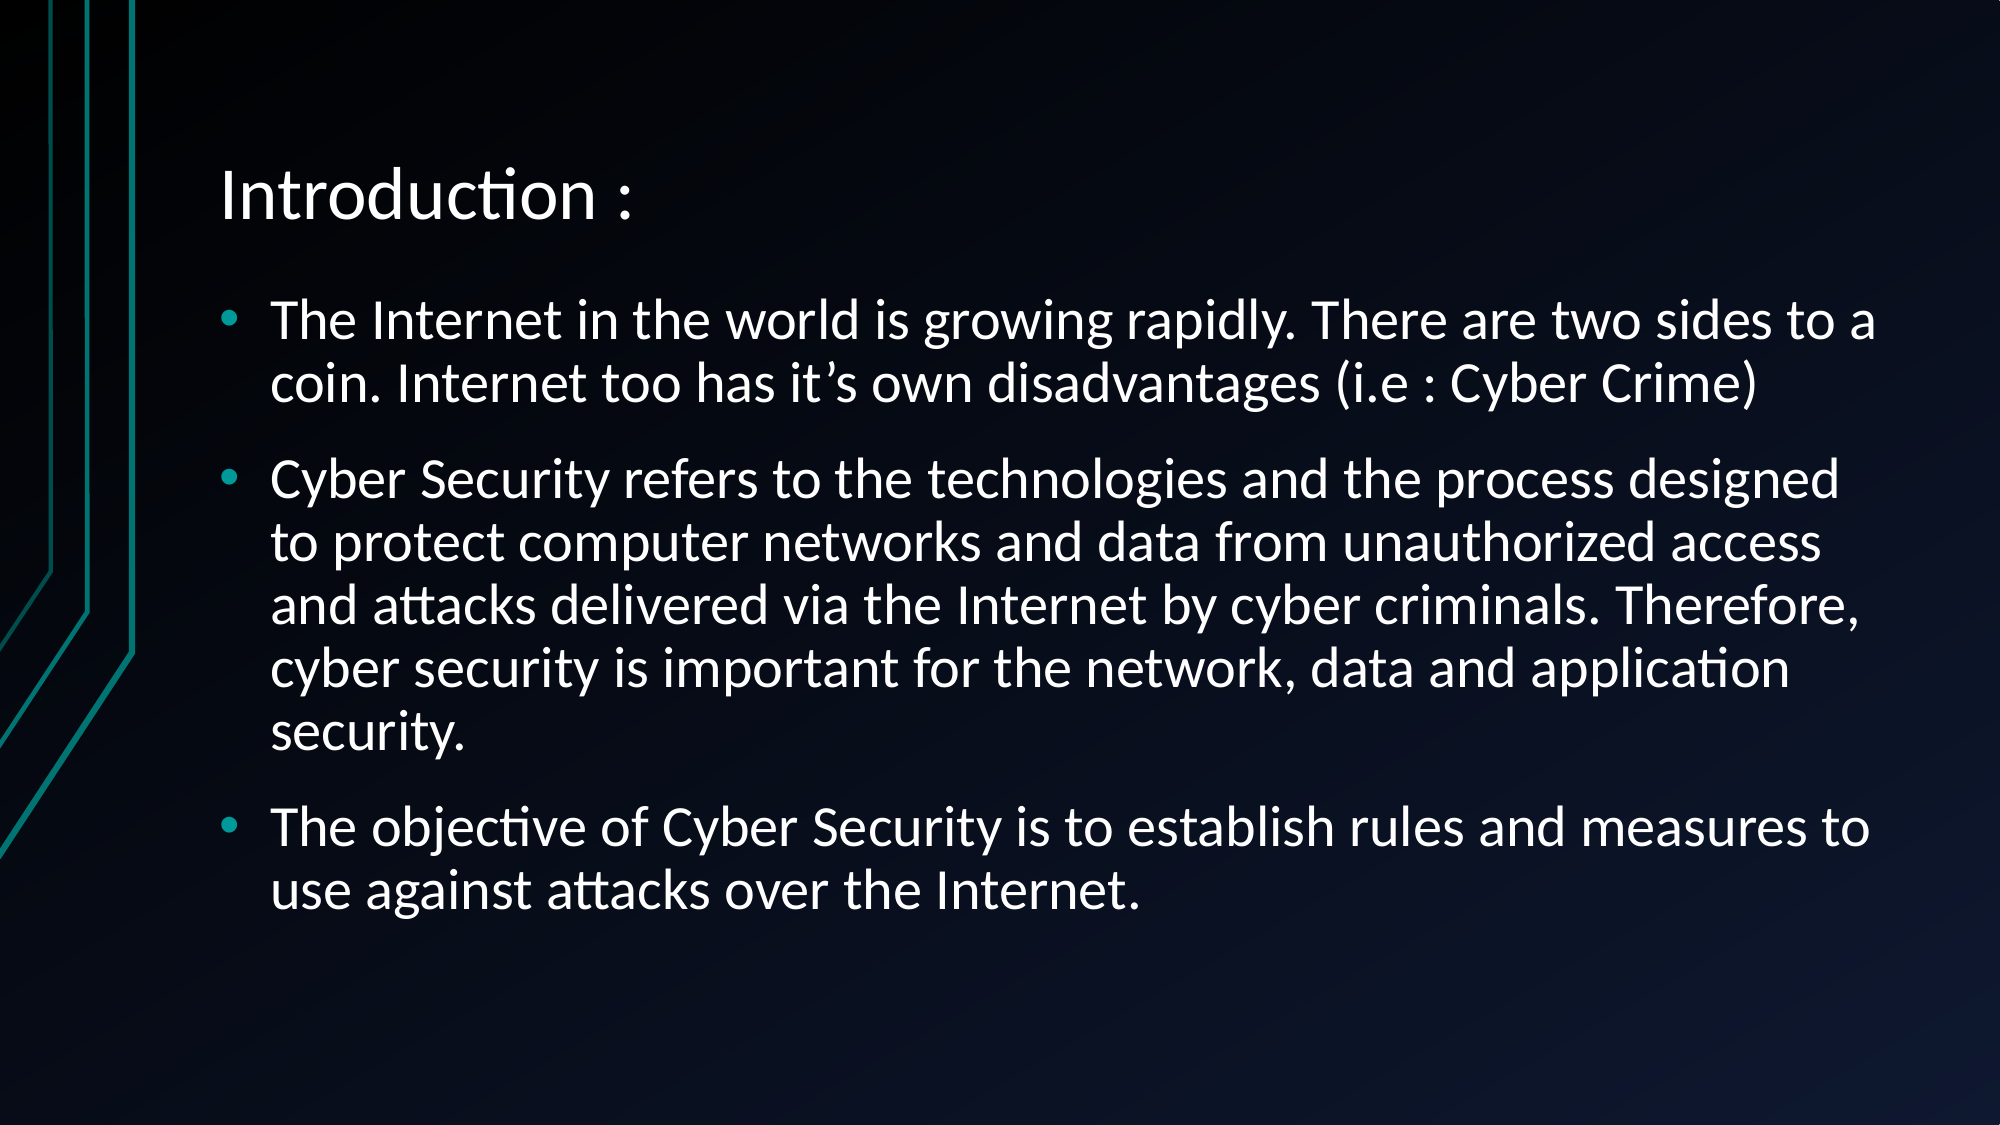

# Introduction :
The Internet in the world is growing rapidly. There are two sides to a coin. Internet too has it’s own disadvantages (i.e : Cyber Crime)
Cyber Security refers to the technologies and the process designed to protect computer networks and data from unauthorized access and attacks delivered via the Internet by cyber criminals. Therefore, cyber security is important for the network, data and application security.
The objective of Cyber Security is to establish rules and measures to use against attacks over the Internet.